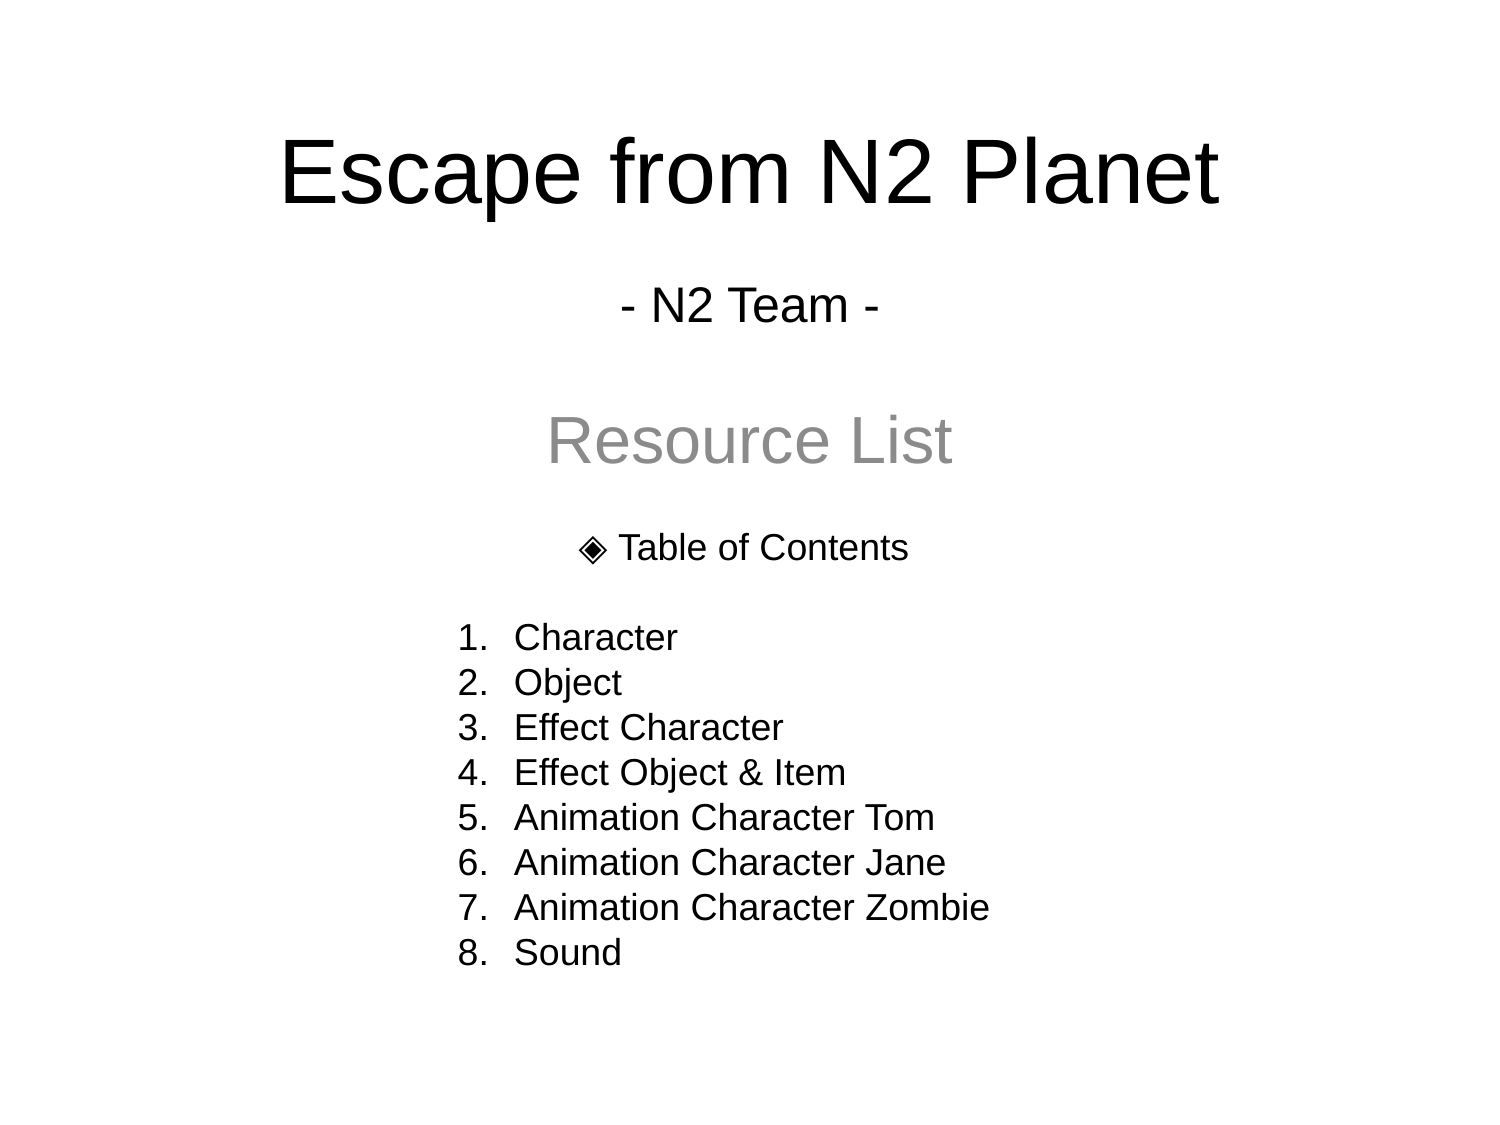

# Escape from N2 Planet - N2 Team -
Resource List
◈ Table of Contents

Character
Object
Effect Character
Effect Object & Item
Animation Character Tom
Animation Character Jane
Animation Character Zombie
Sound